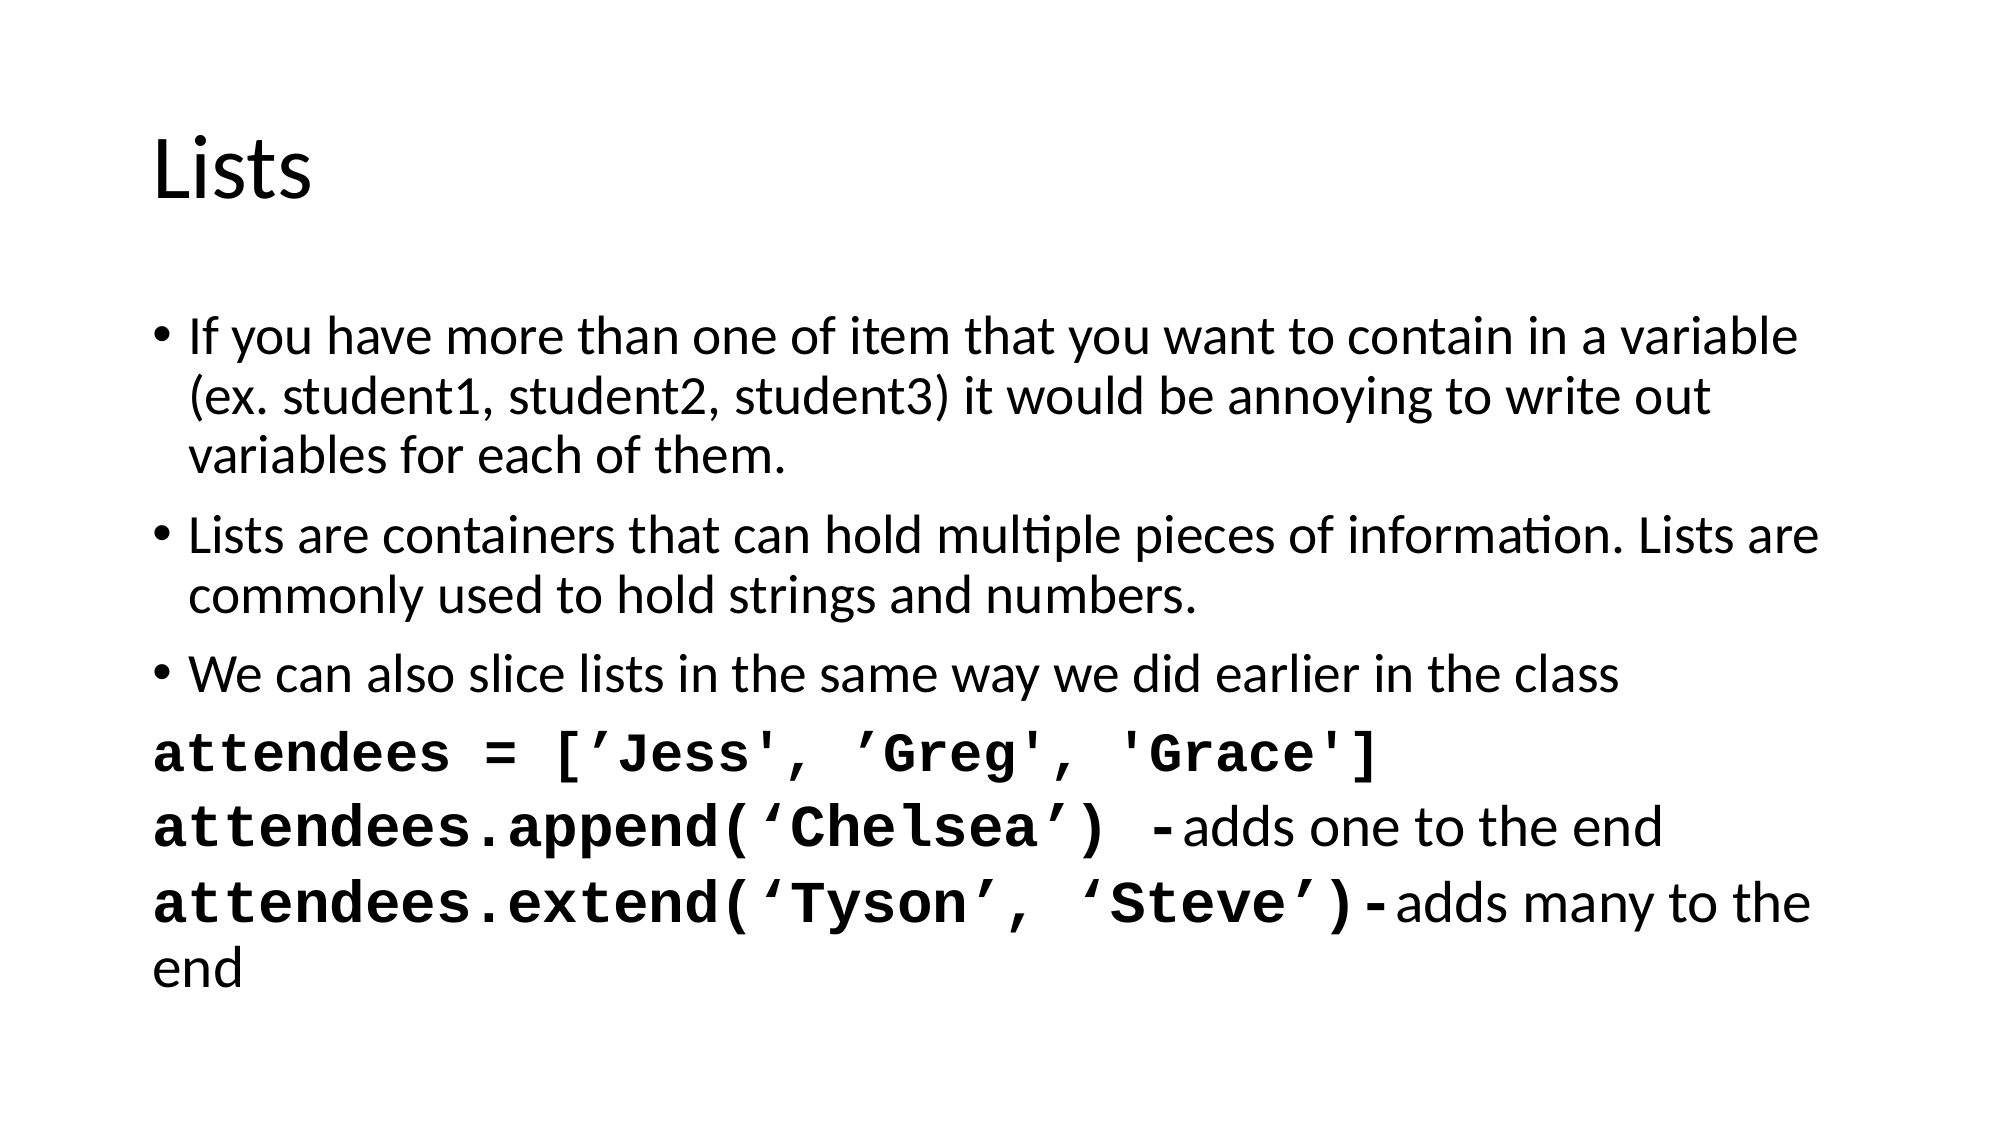

# Lists
If you have more than one of item that you want to contain in a variable (ex. student1, student2, student3) it would be annoying to write out variables for each of them.
Lists are containers that can hold multiple pieces of information. Lists are commonly used to hold strings and numbers.
We can also slice lists in the same way we did earlier in the class
attendees = [’Jess', ’Greg', 'Grace']
attendees.append(‘Chelsea’) -adds one to the end
attendees.extend(‘Tyson’, ‘Steve’)-adds many to the end